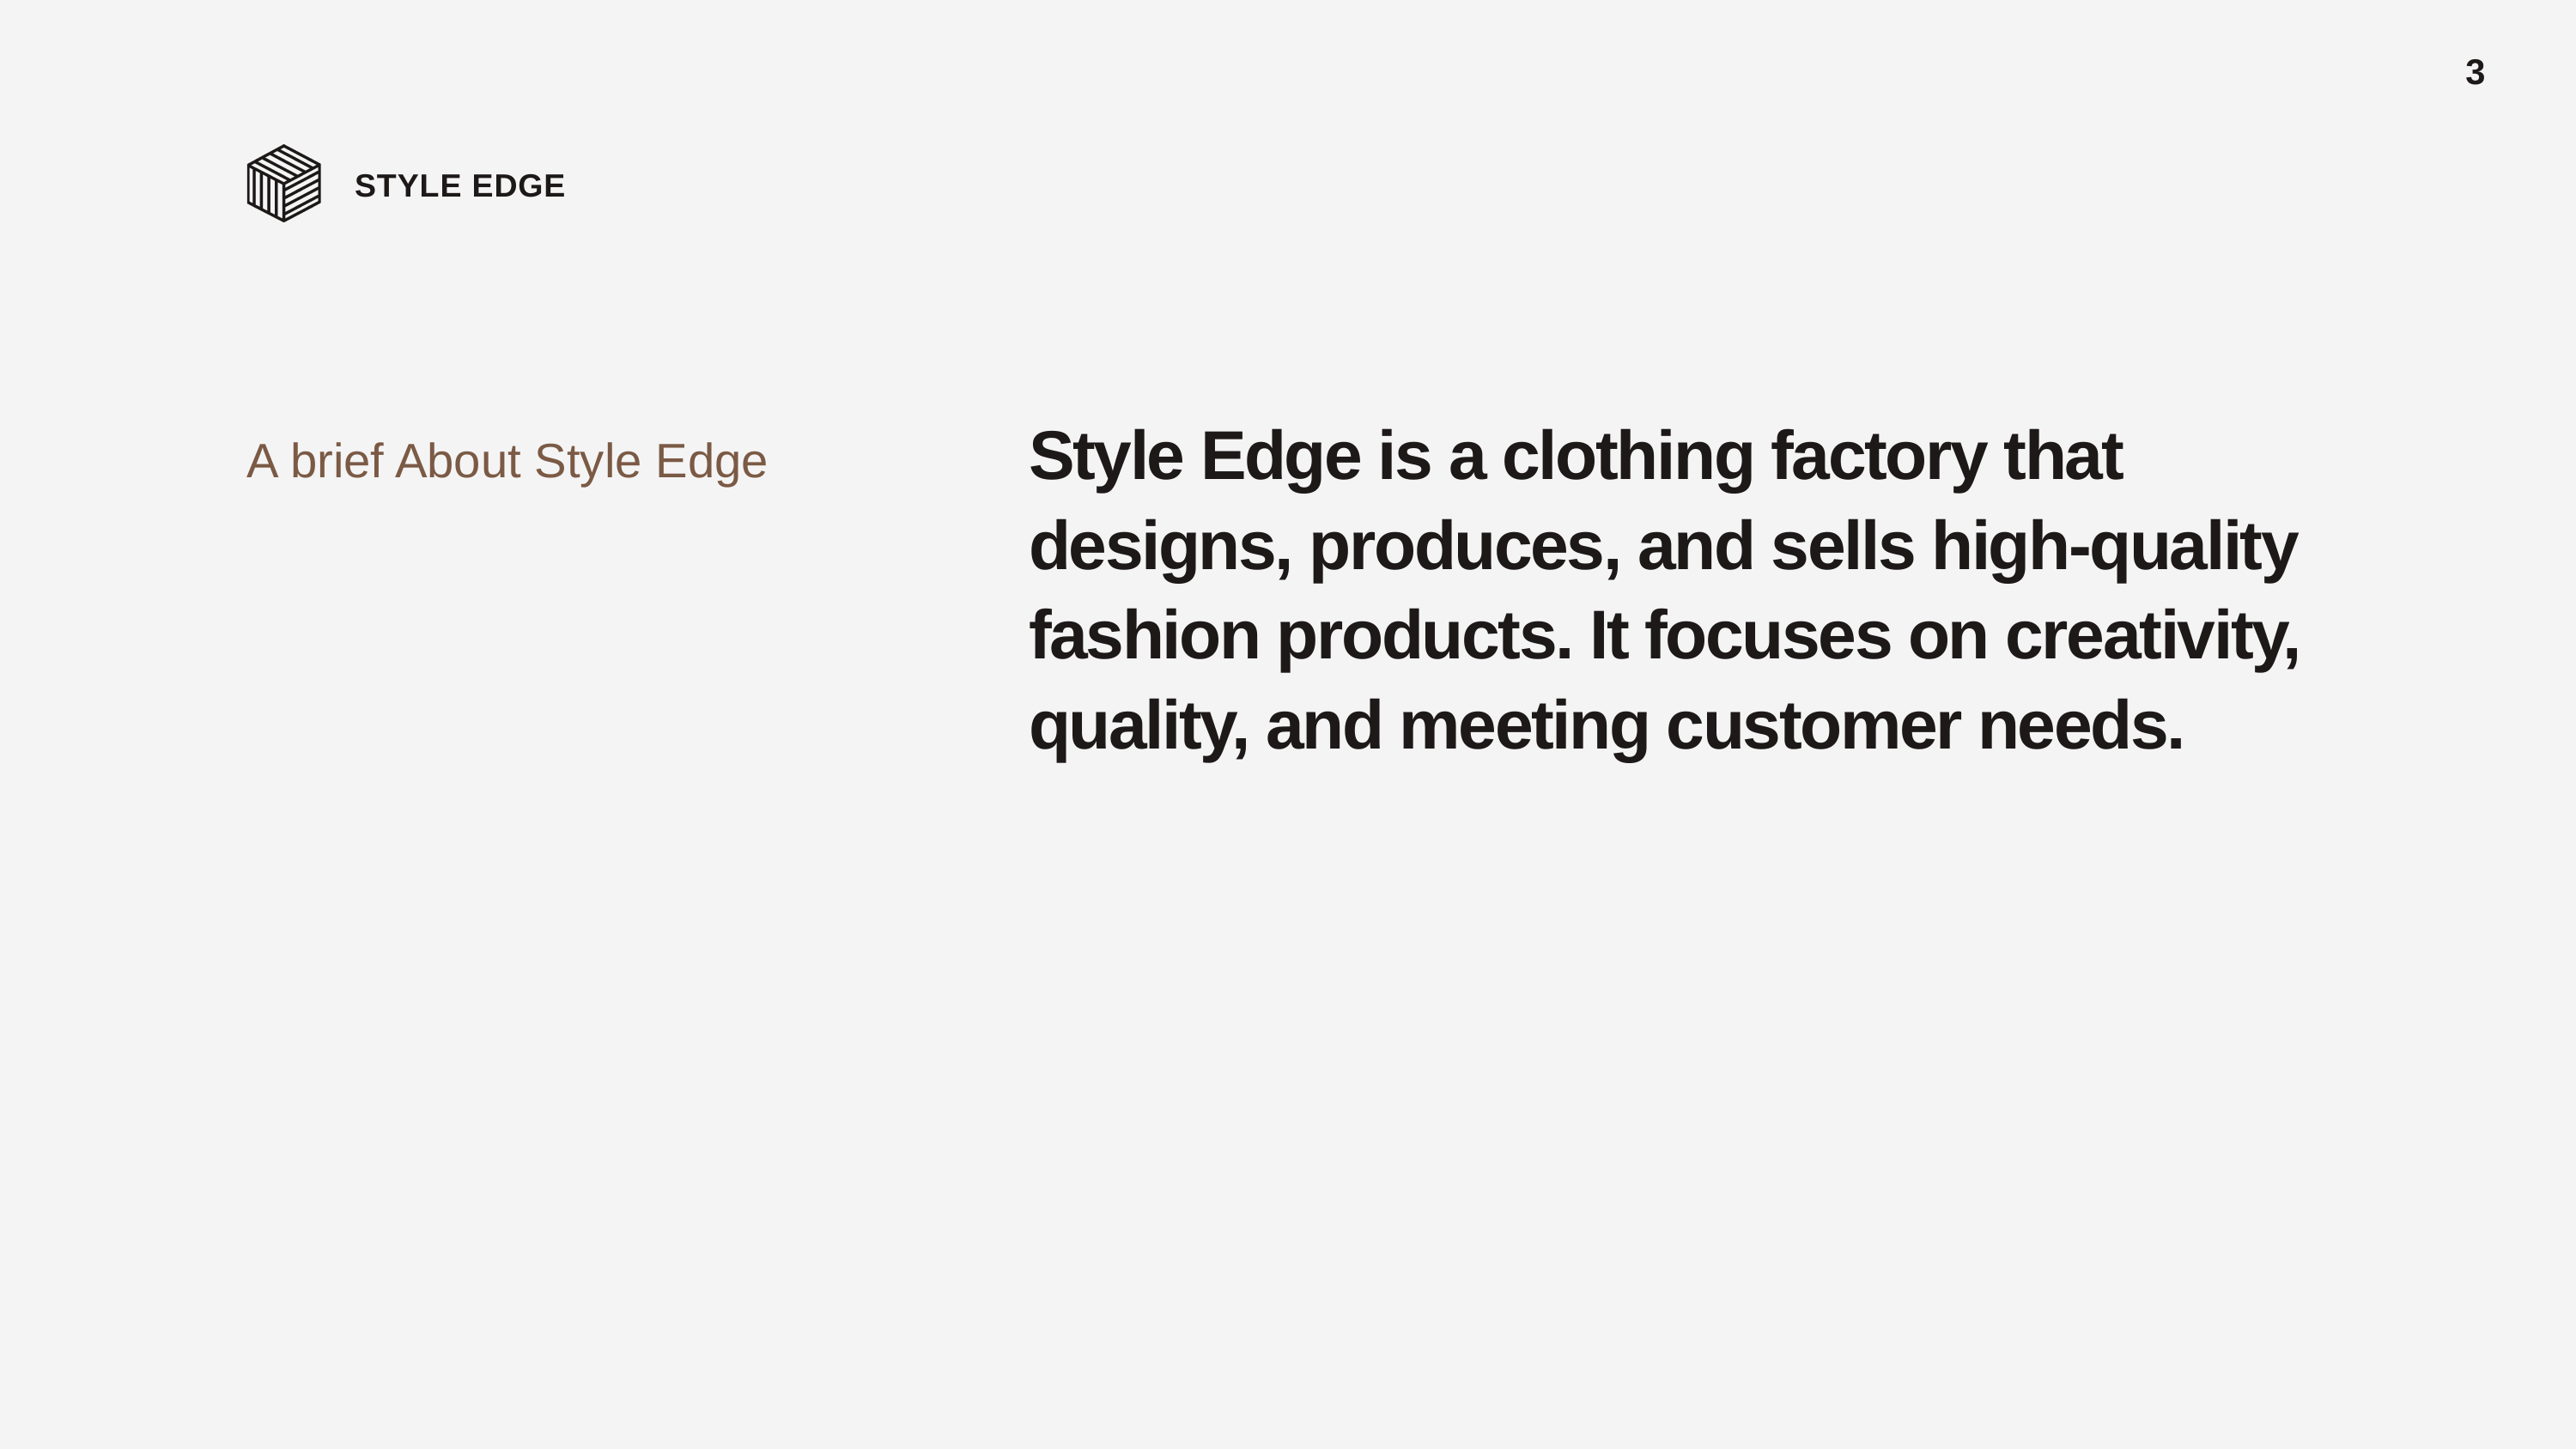

3

STYLE EDGE

Style Edge is a clothing factory that designs, produces, and sells high-quality fashion products. It focuses on creativity, quality, and meeting customer needs.

A brief About Style Edge